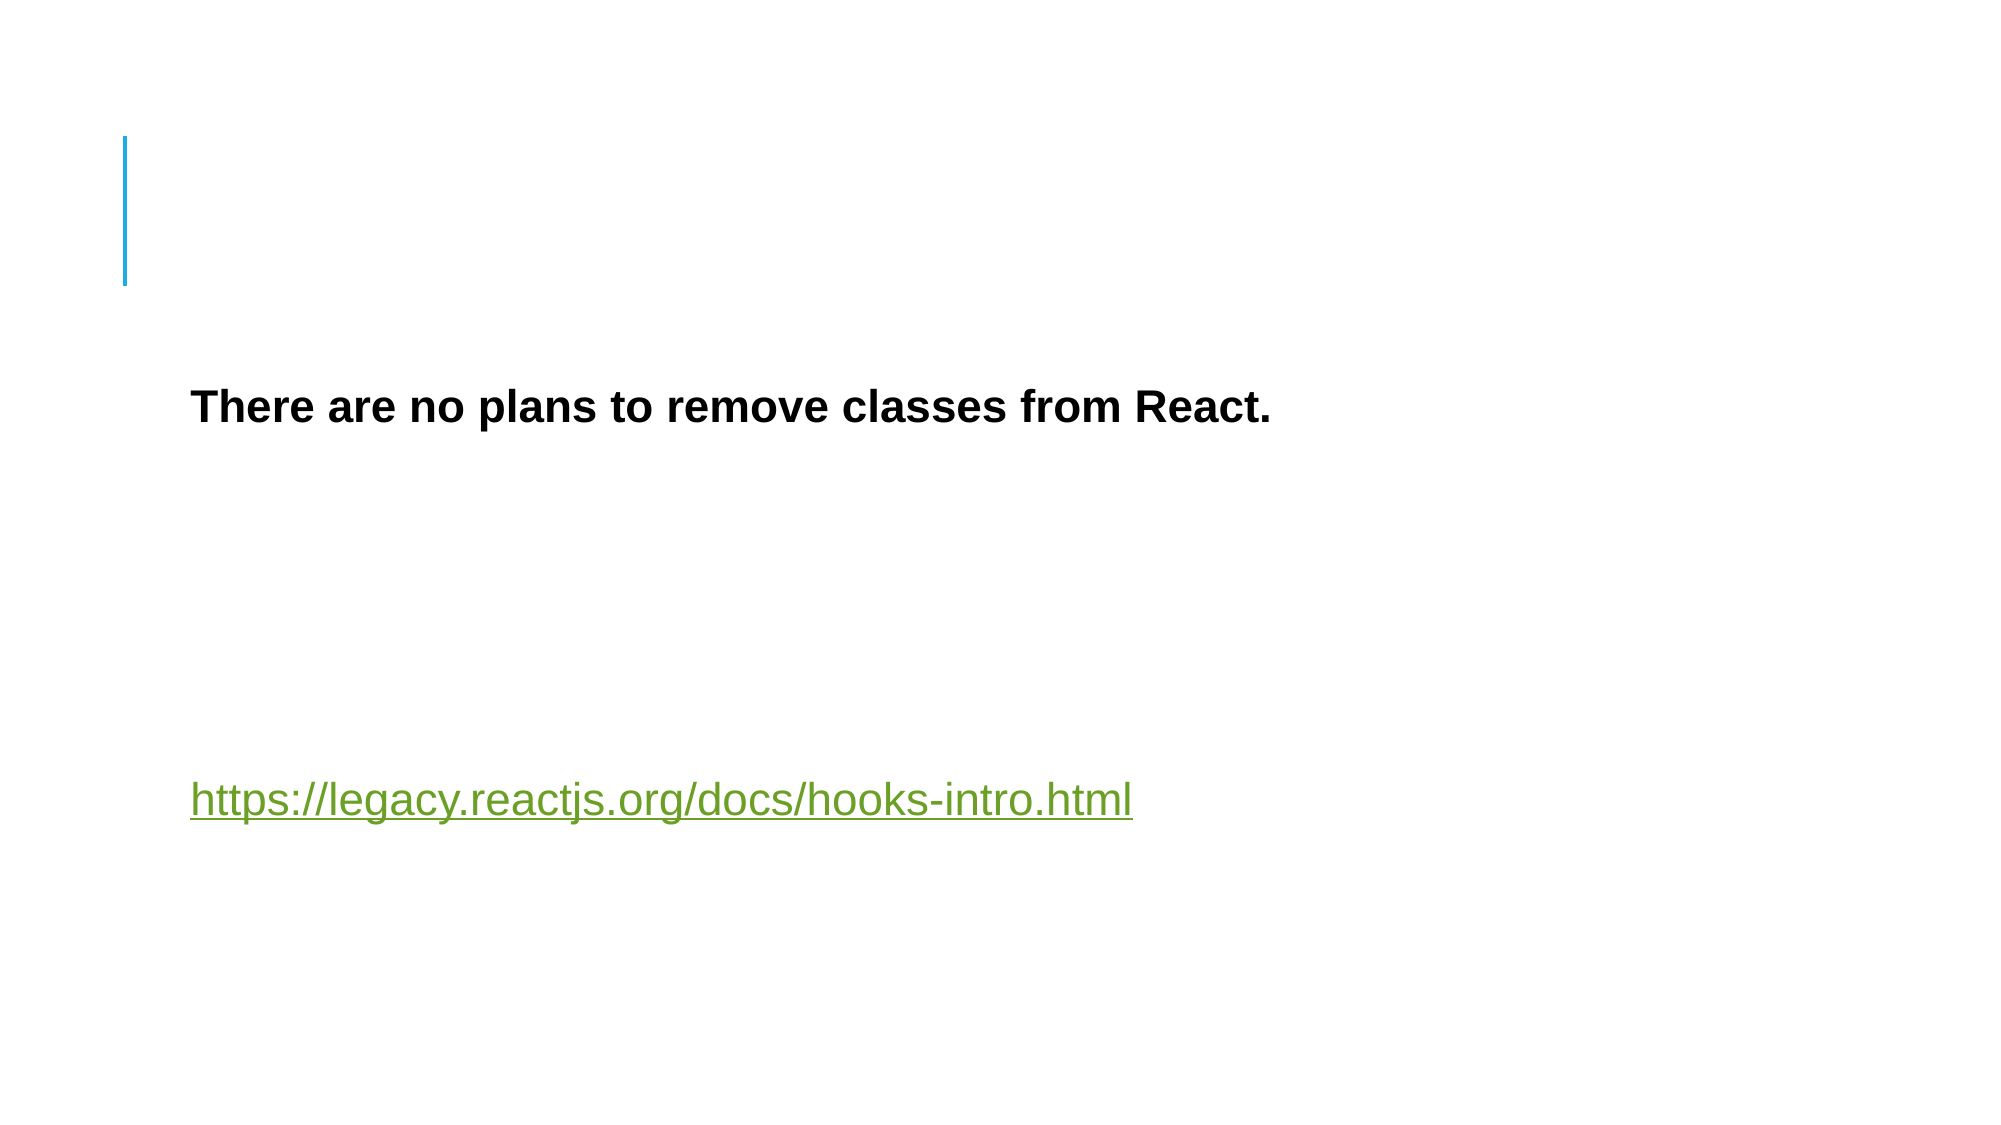

#
There are no plans to remove classes from React.

https://legacy.reactjs.org/docs/hooks-intro.html